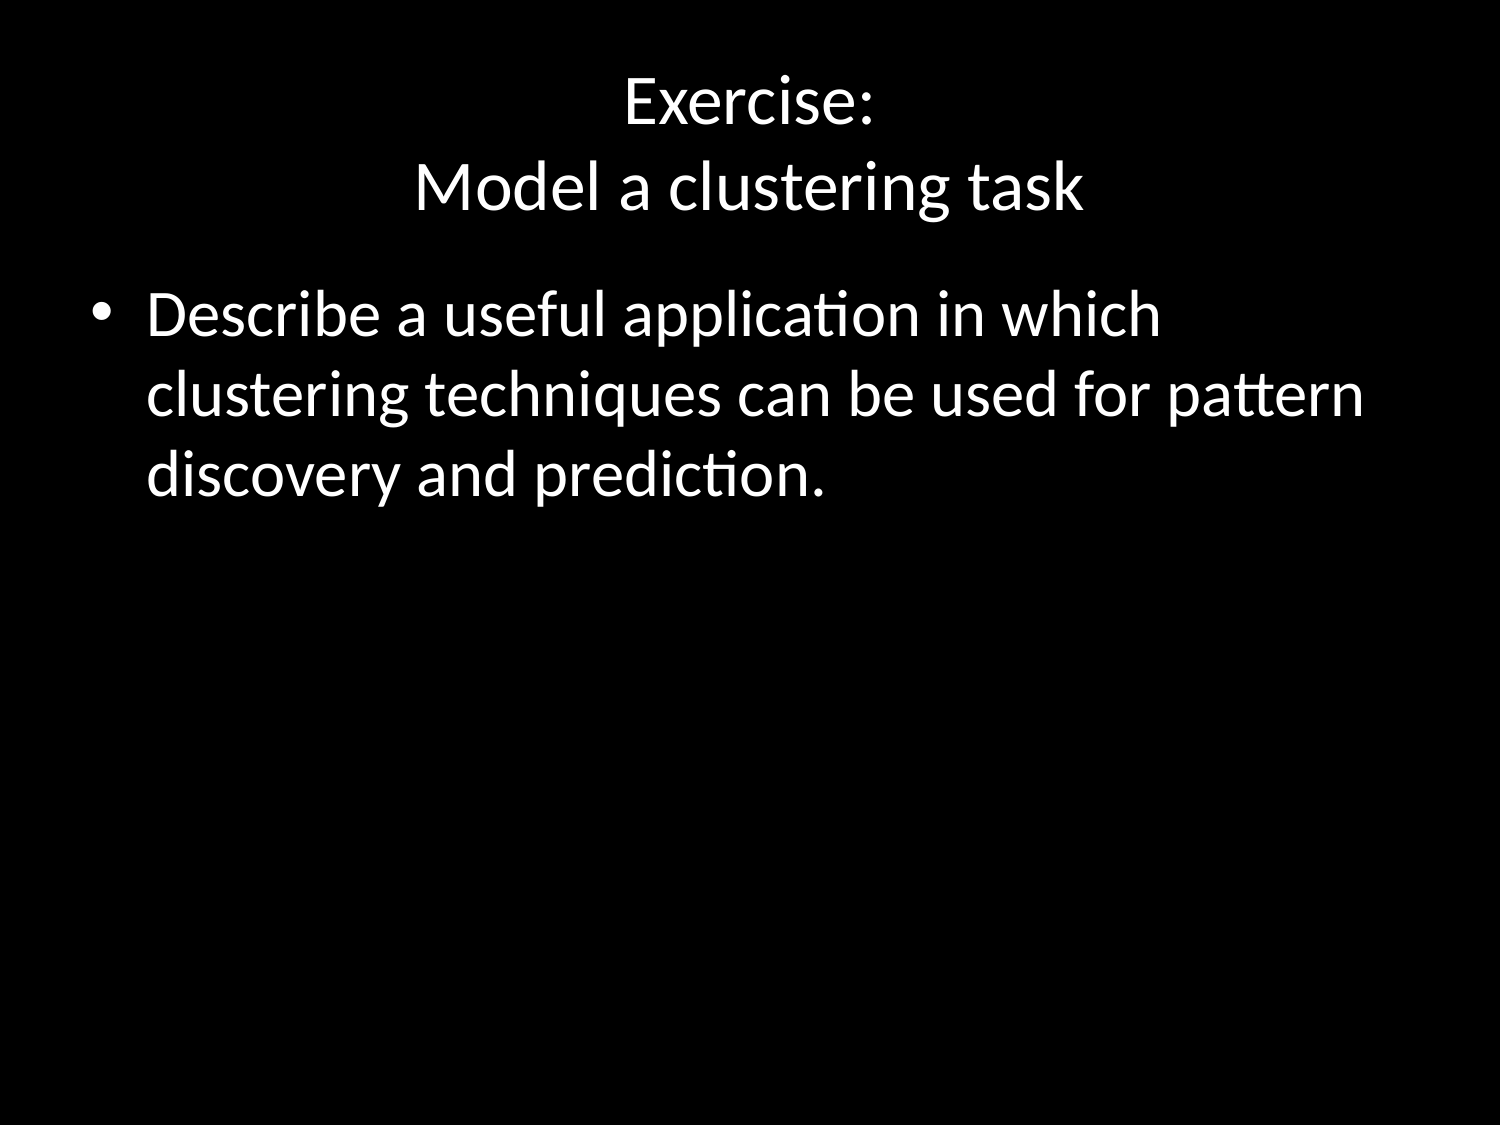

# Exercise: Model a clustering task
Describe a useful application in which clustering techniques can be used for pattern discovery and prediction.